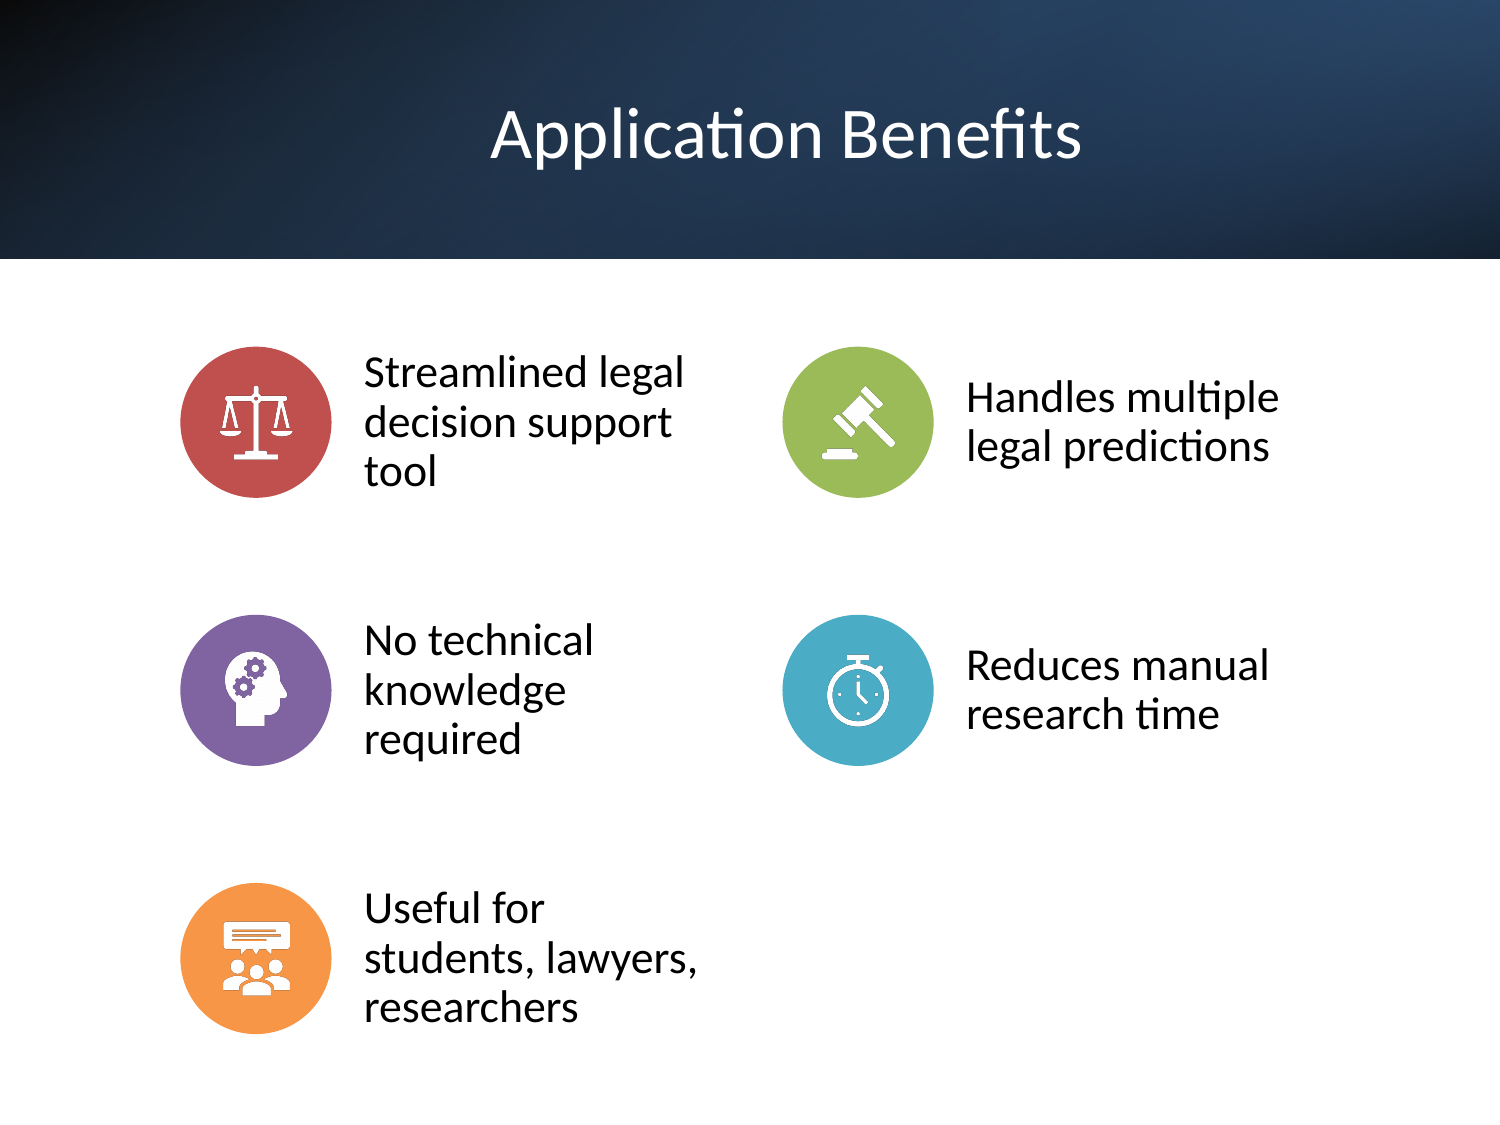

# Application Benefits
Streamlined legal decision support tool
Handles multiple legal predictions
No technical knowledge required
Reduces manual research time
Useful for students, lawyers, researchers